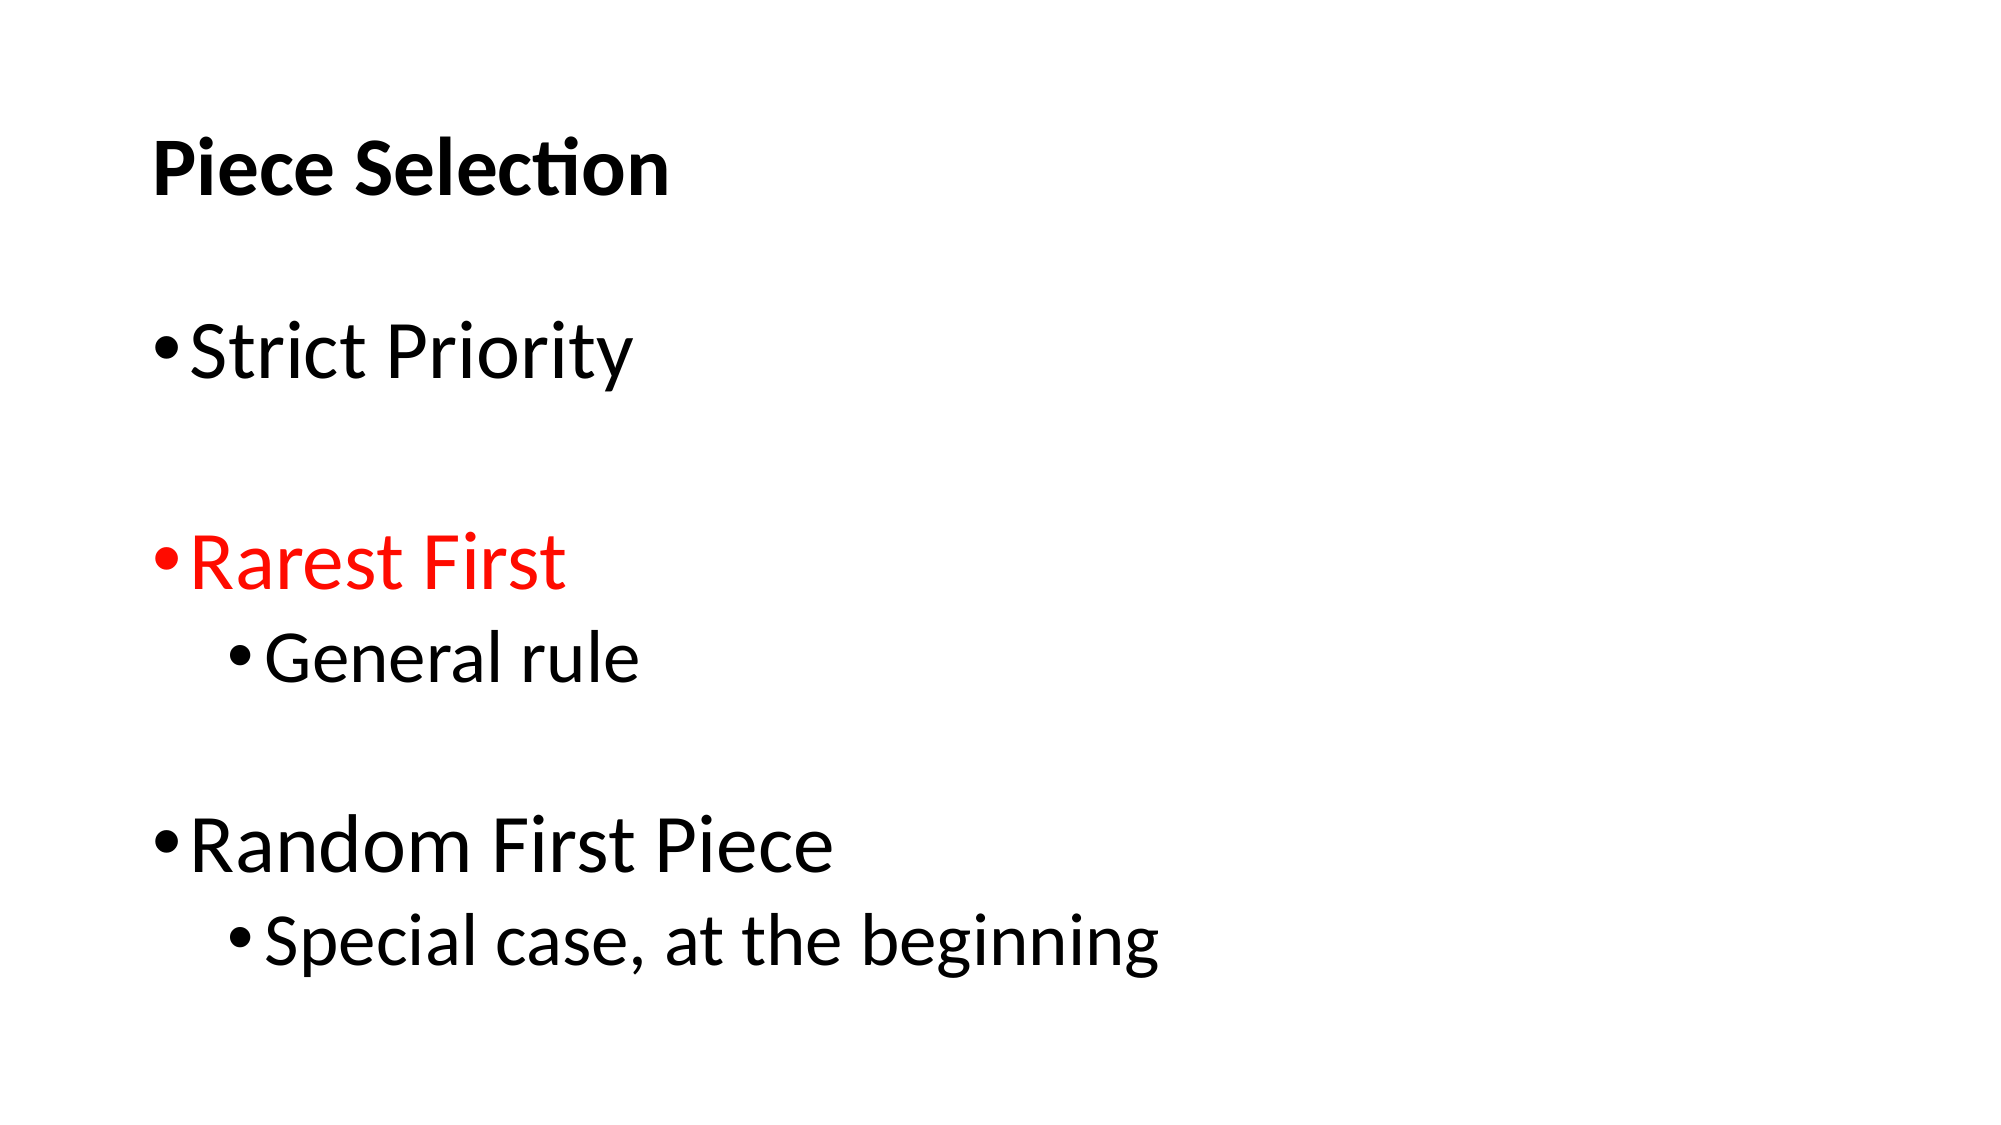

# Piece Selection
Strict Priority
Rarest First
General rule
Random First Piece
Special case, at the beginning